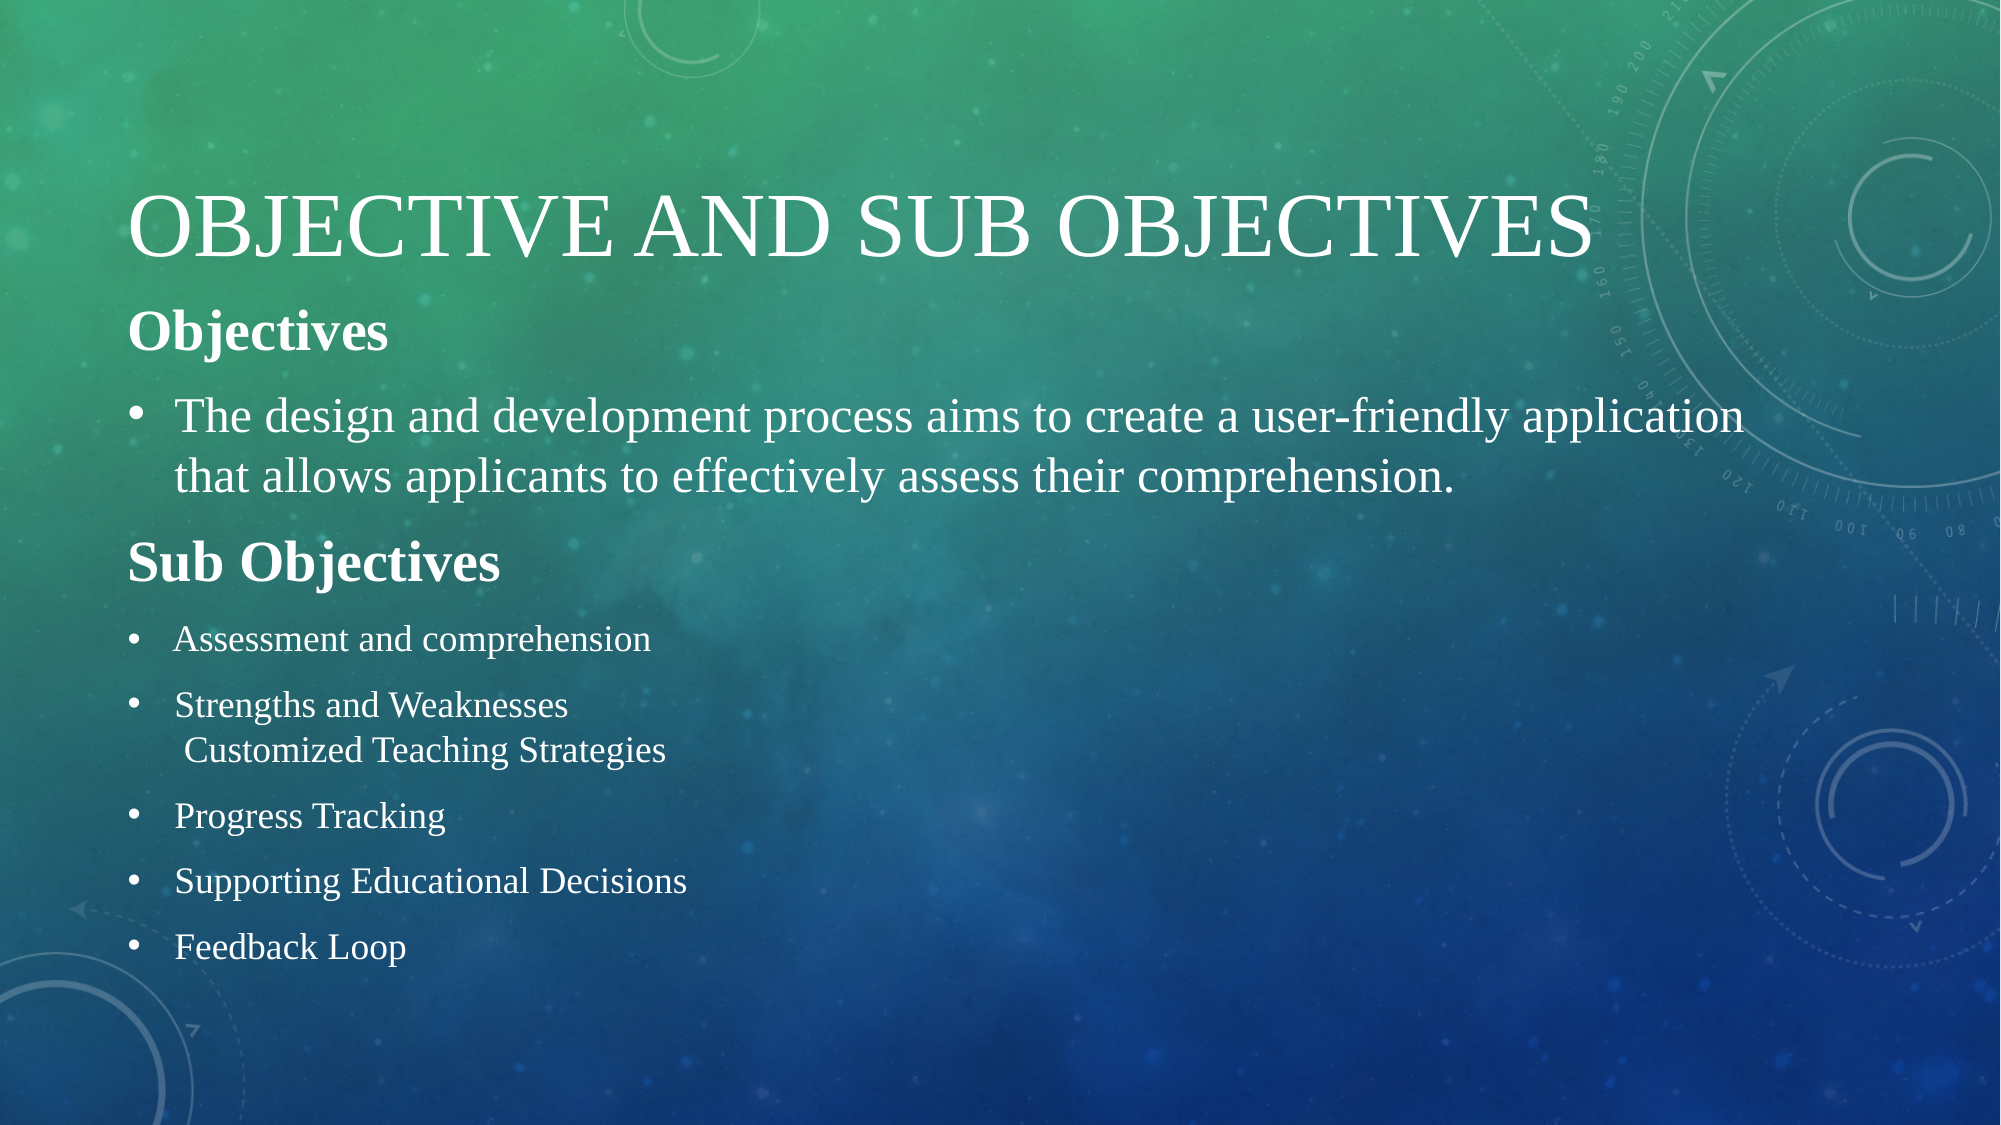

# Objective and Sub Objectives
Objectives
The design and development process aims to create a user-friendly application that allows applicants to effectively assess their comprehension.
Sub Objectives
•   Assessment and comprehension
Strengths and Weaknesses
 Customized Teaching Strategies
Progress Tracking
Supporting Educational Decisions
Feedback Loop